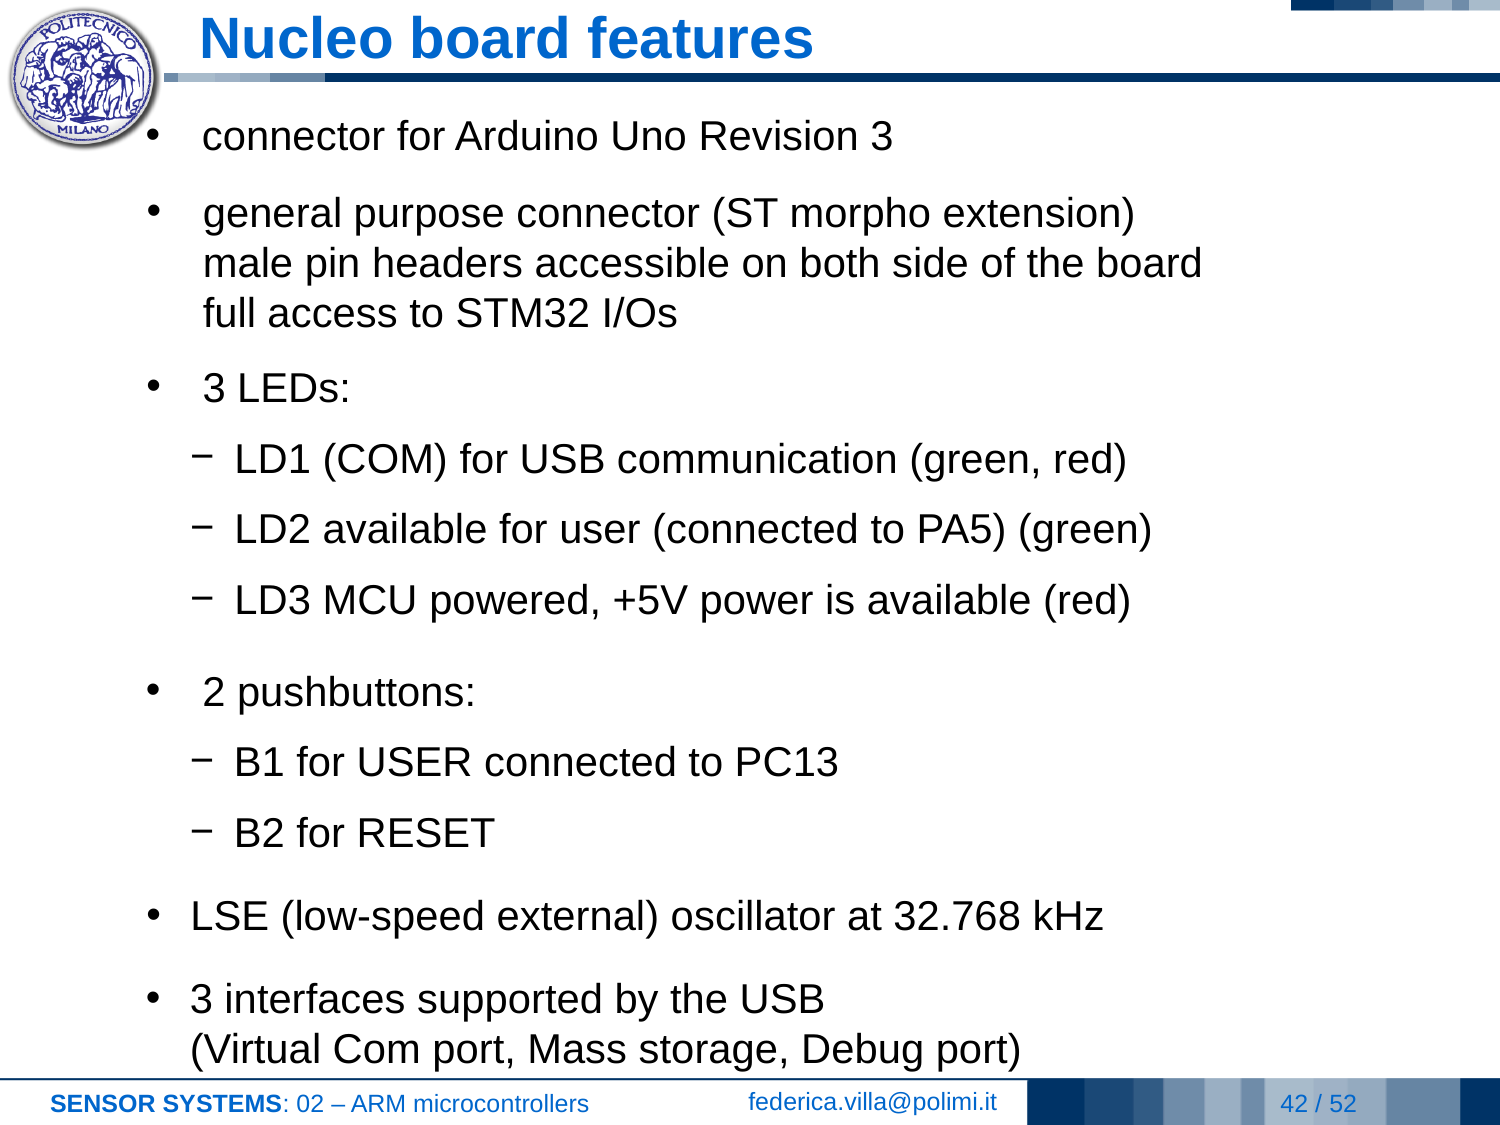

# Nucleo board features
connector for Arduino Uno Revision 3
general purpose connector (ST morpho extension)
male pin headers accessible on both side of the board
full access to STM32 I/Os
3 LEDs:
LD1 (COM) for USB communication (green, red)
LD2 available for user (connected to PA5) (green)
LD3 MCU powered, +5V power is available (red)
2 pushbuttons:
B1 for USER connected to PC13
B2 for RESET
LSE (low-speed external) oscillator at 32.768 kHz
3 interfaces supported by the USB
(Virtual Com port, Mass storage, Debug port)